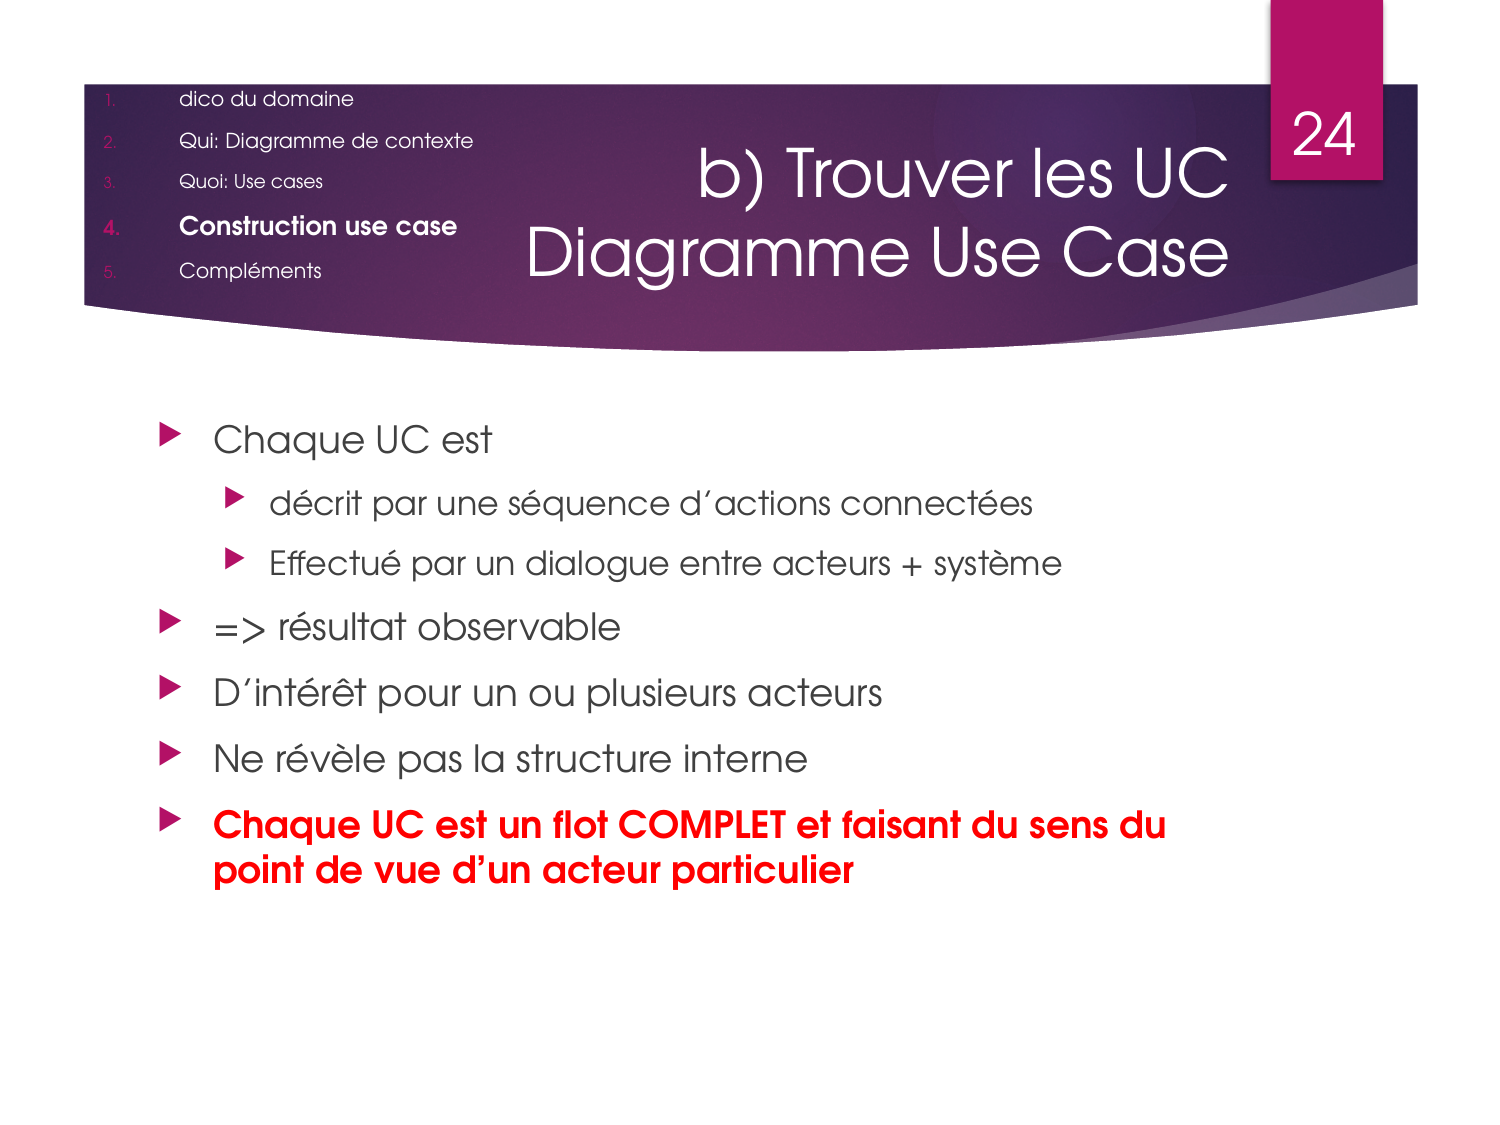

24
dico du domaine
Qui: Diagramme de contexte
Quoi: Use cases
Construction use case
Compléments
# b) Trouver les UC Diagramme Use Case
Chaque UC est
décrit par une séquence d’actions connectées
Effectué par un dialogue entre acteurs + système
=> résultat observable
D’intérêt pour un ou plusieurs acteurs
Ne révèle pas la structure interne
Chaque UC est un flot COMPLET et faisant du sens du point de vue d’un acteur particulier